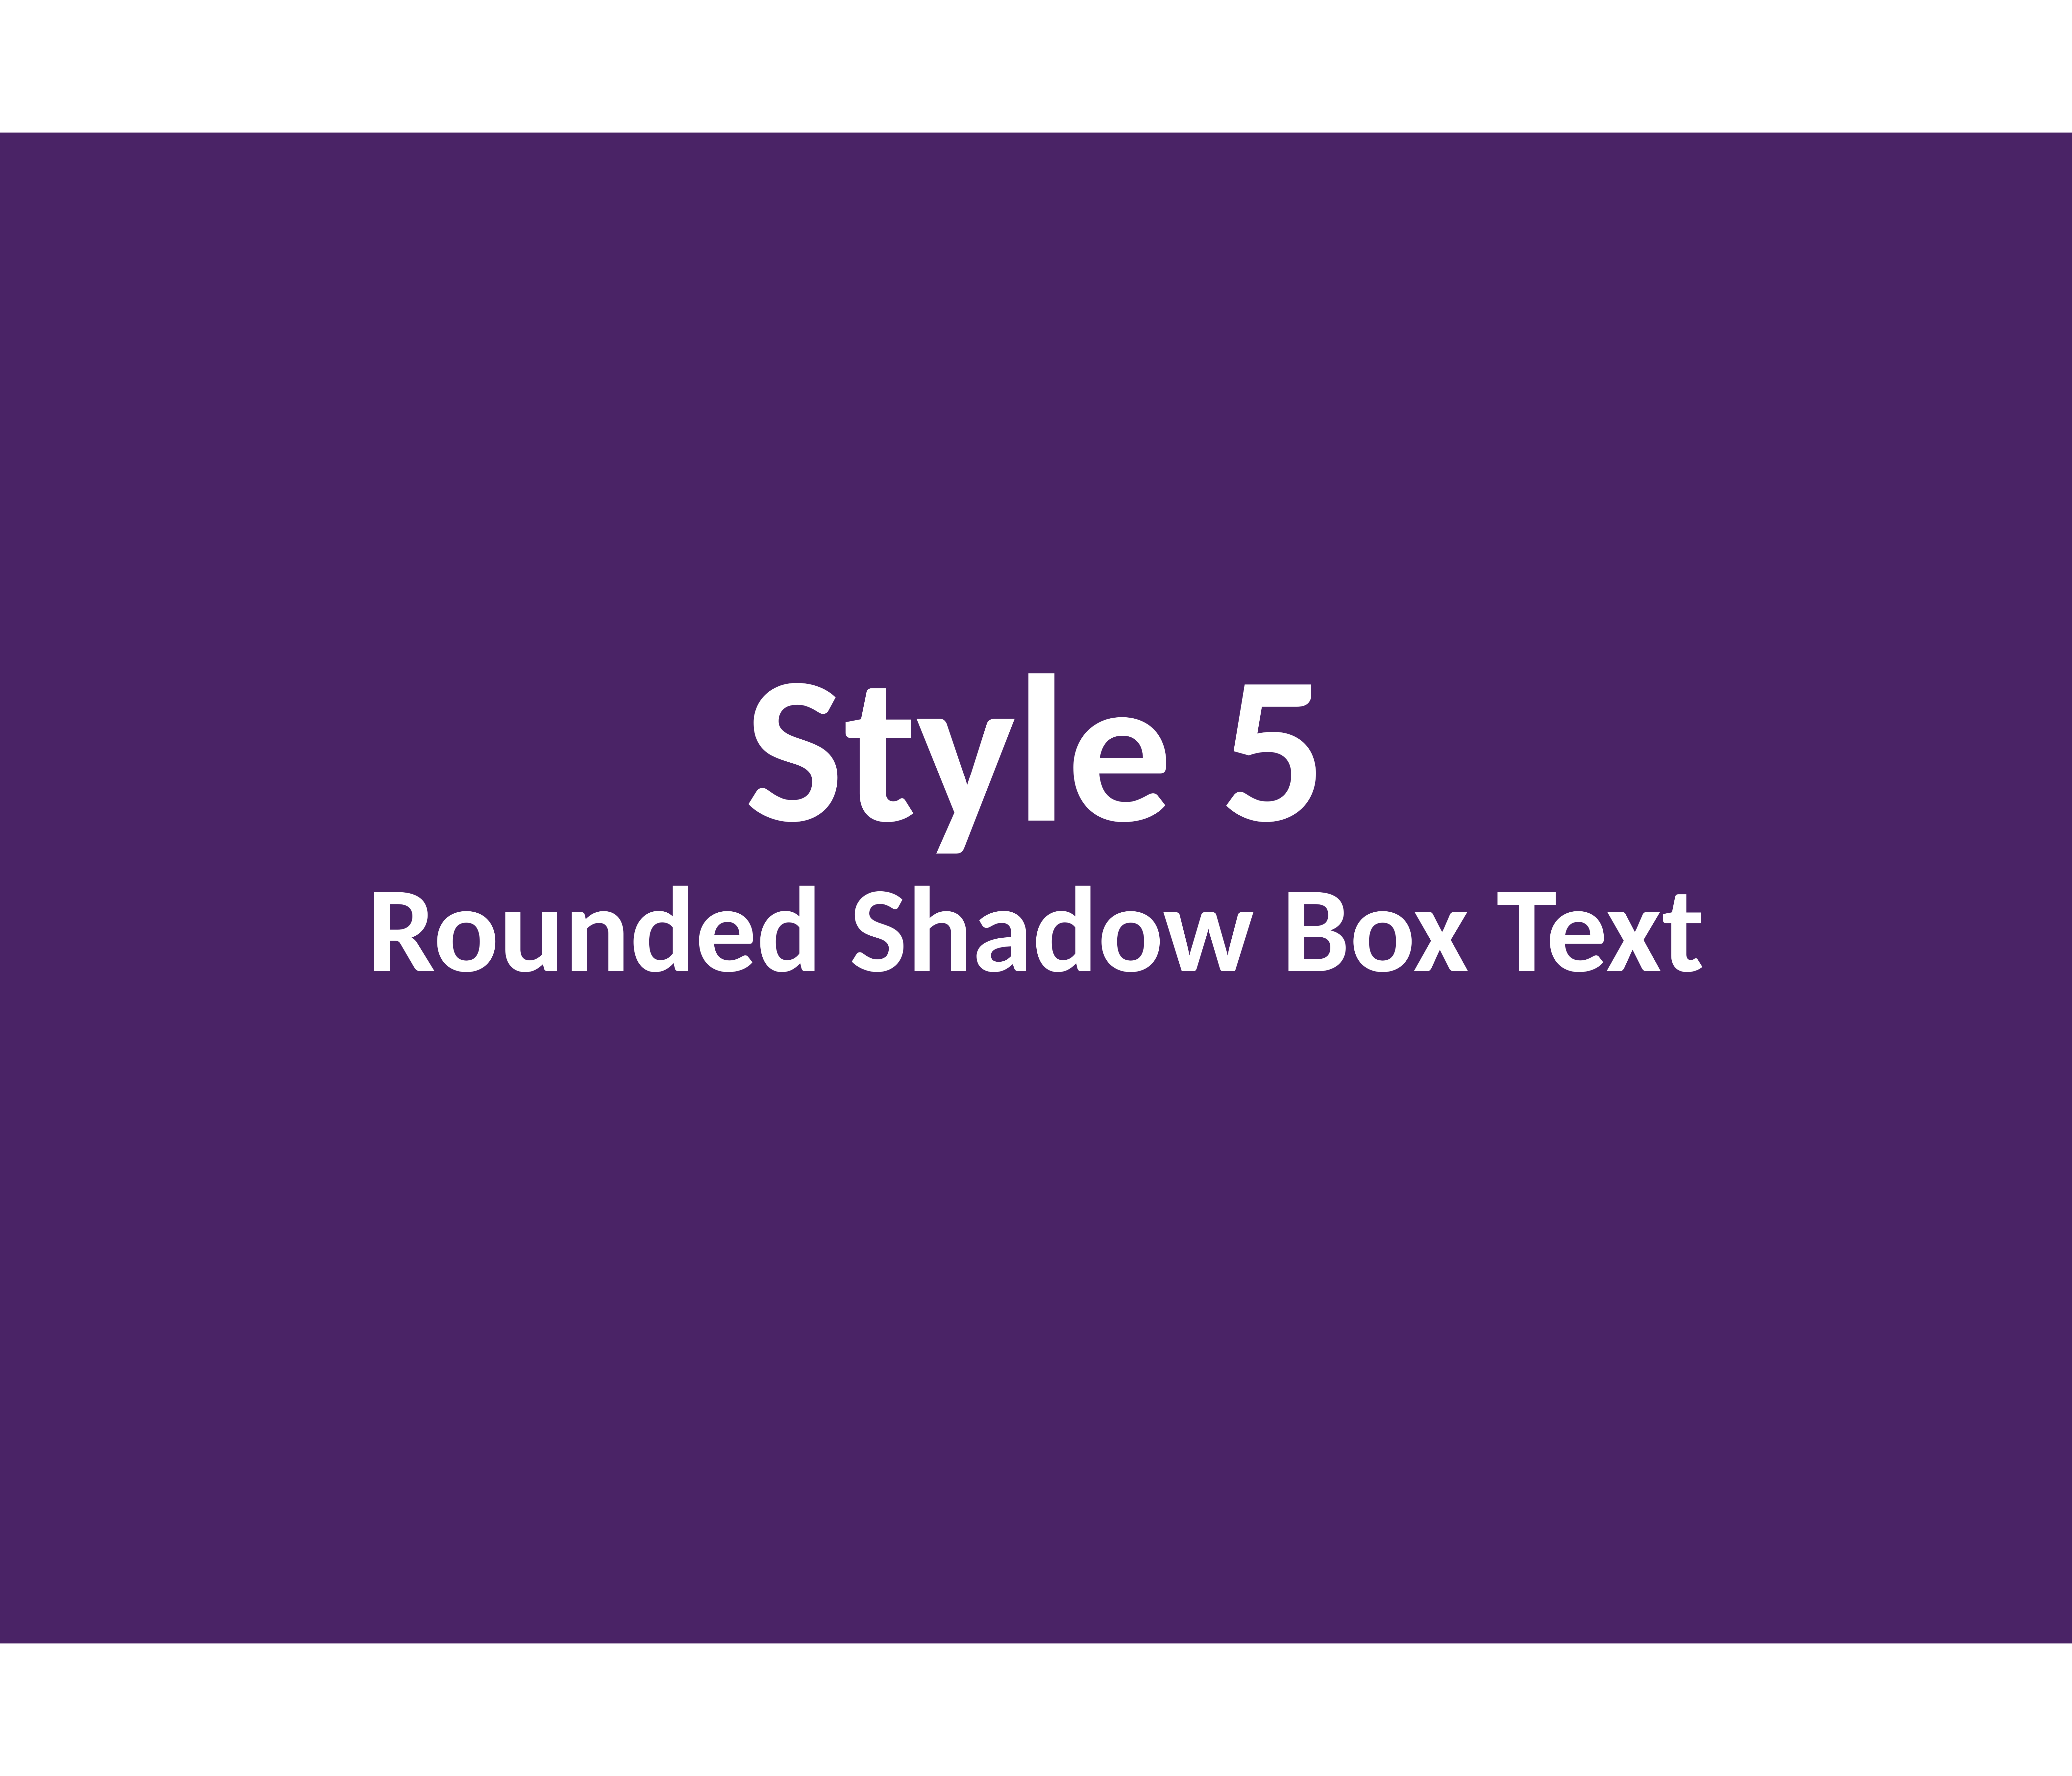

# Style 5 Rounded Shadow Box Text